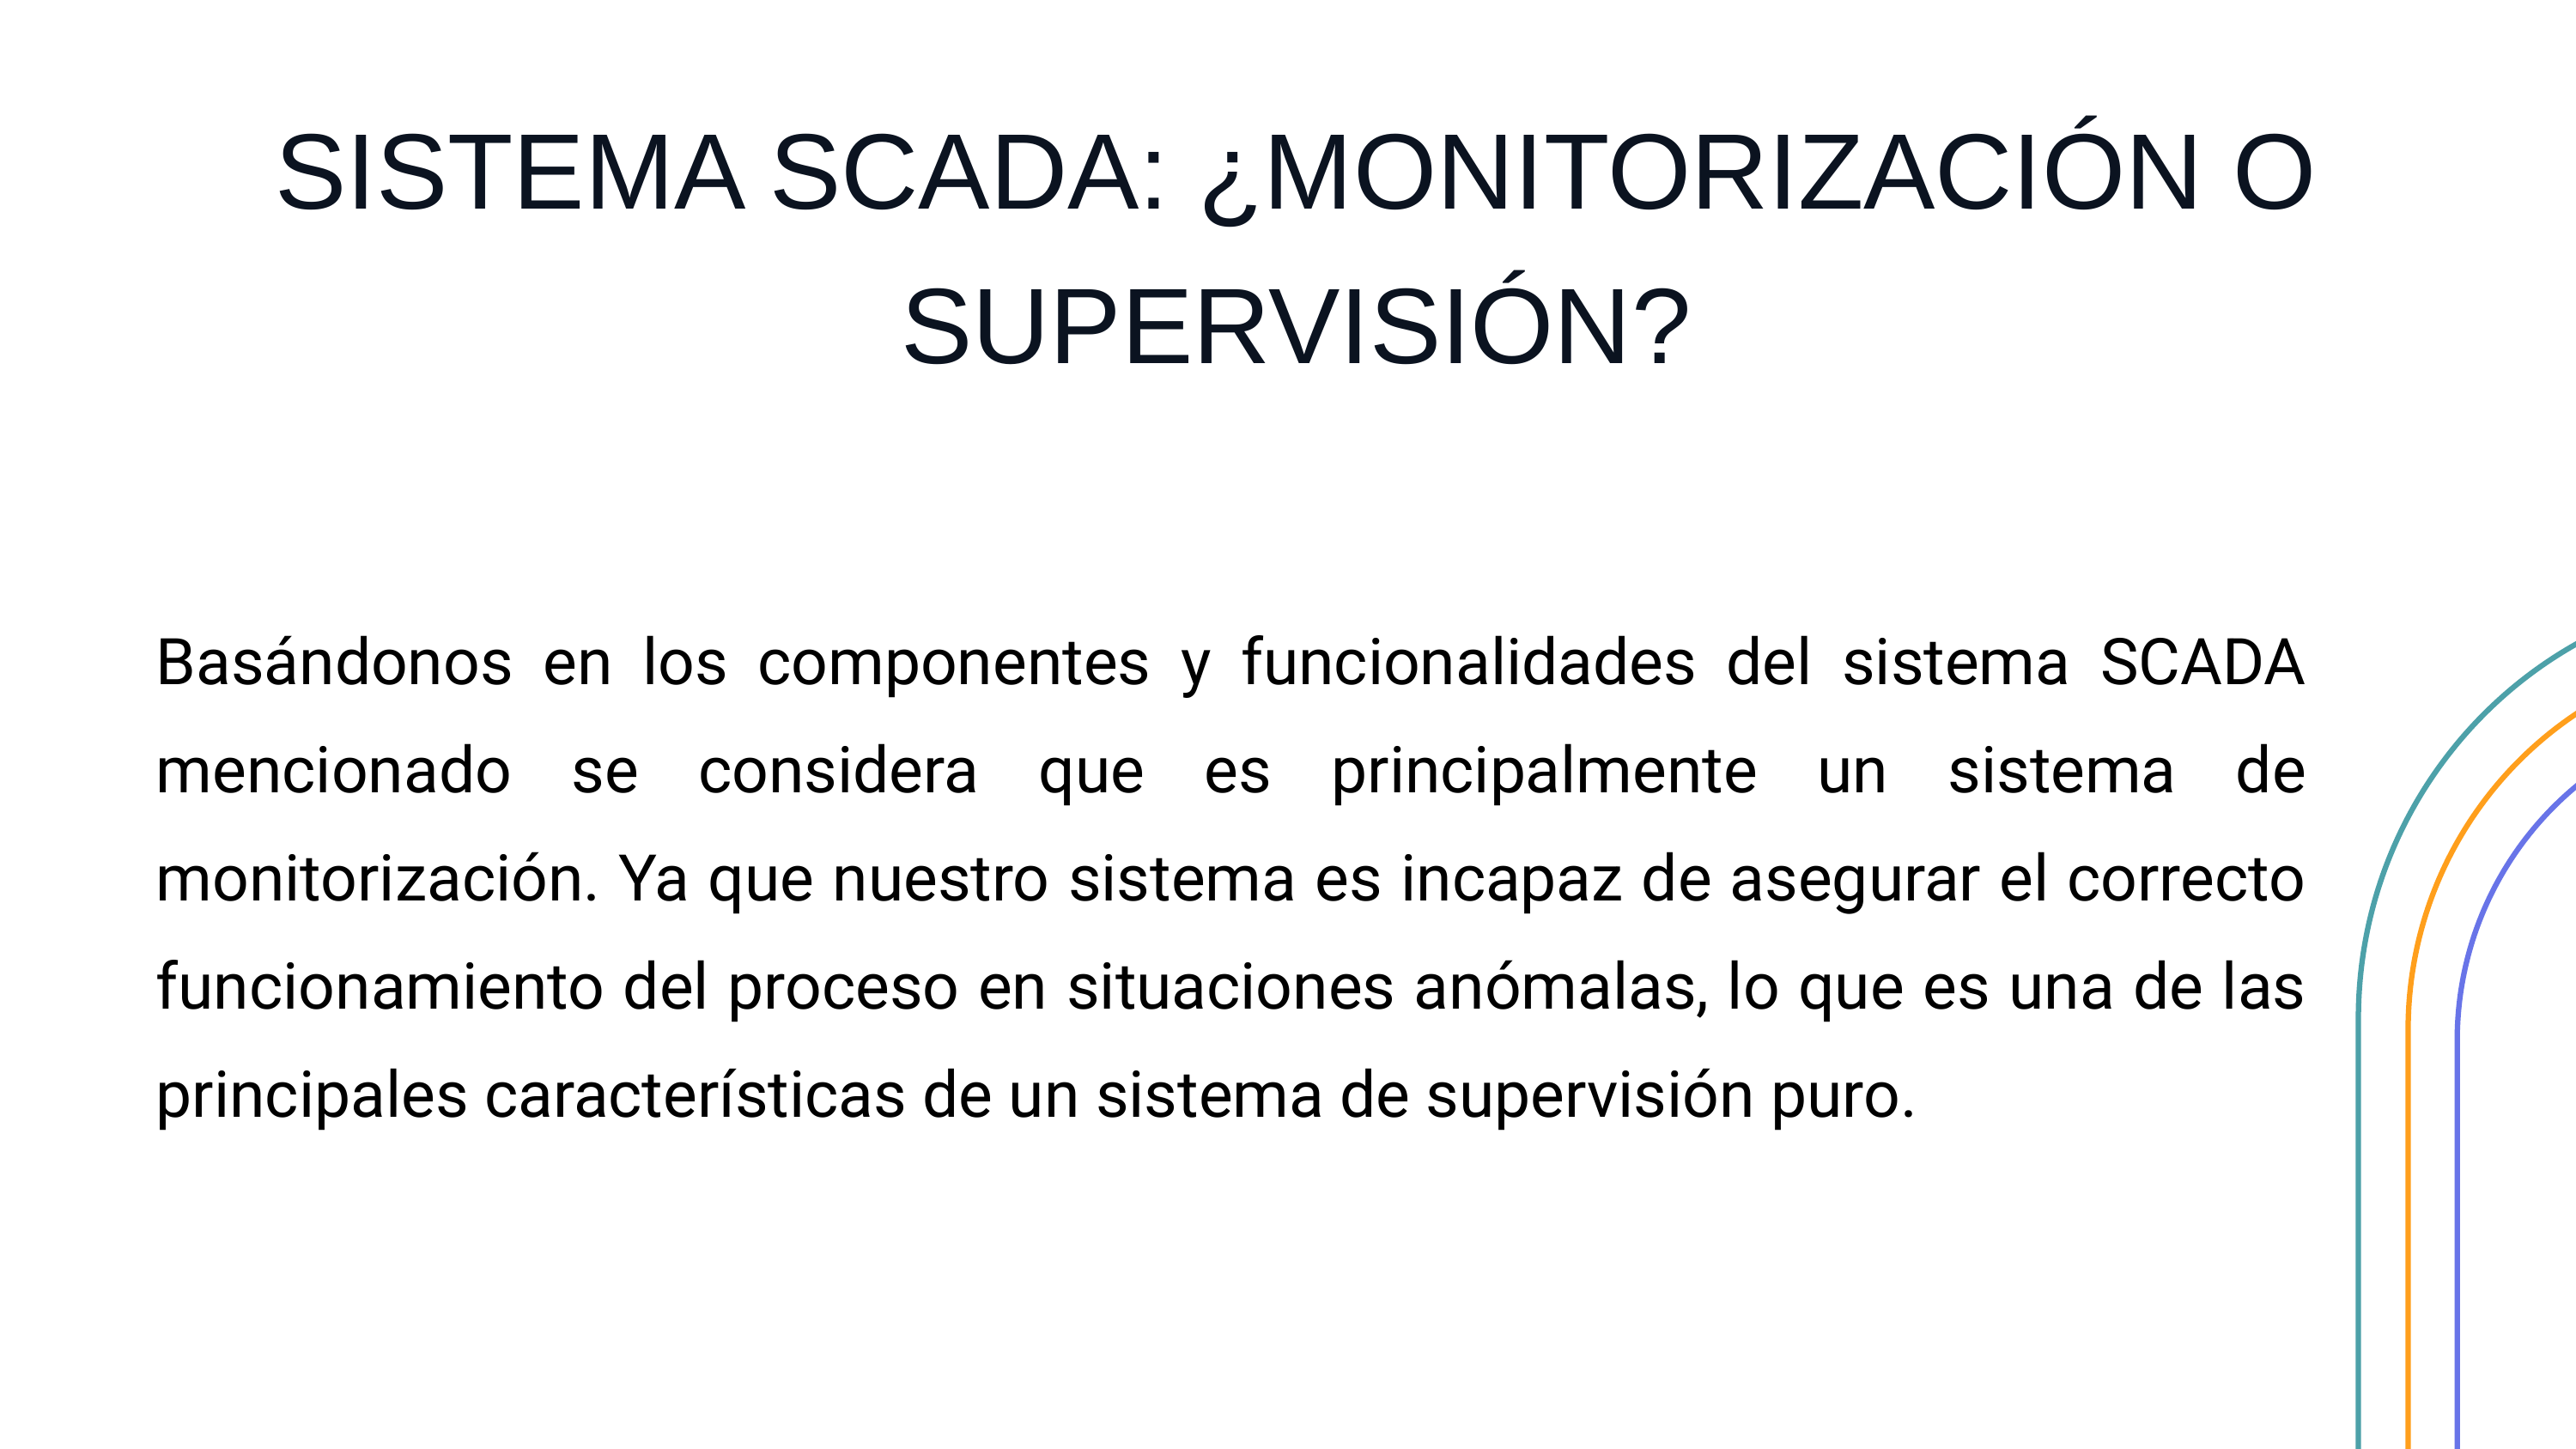

SISTEMA SCADA: ¿MONITORIZACIÓN O SUPERVISIÓN?
Basándonos en los componentes y funcionalidades del sistema SCADA mencionado se considera que es principalmente un sistema de monitorización. Ya que nuestro sistema es incapaz de asegurar el correcto funcionamiento del proceso en situaciones anómalas, lo que es una de las principales características de un sistema de supervisión puro.